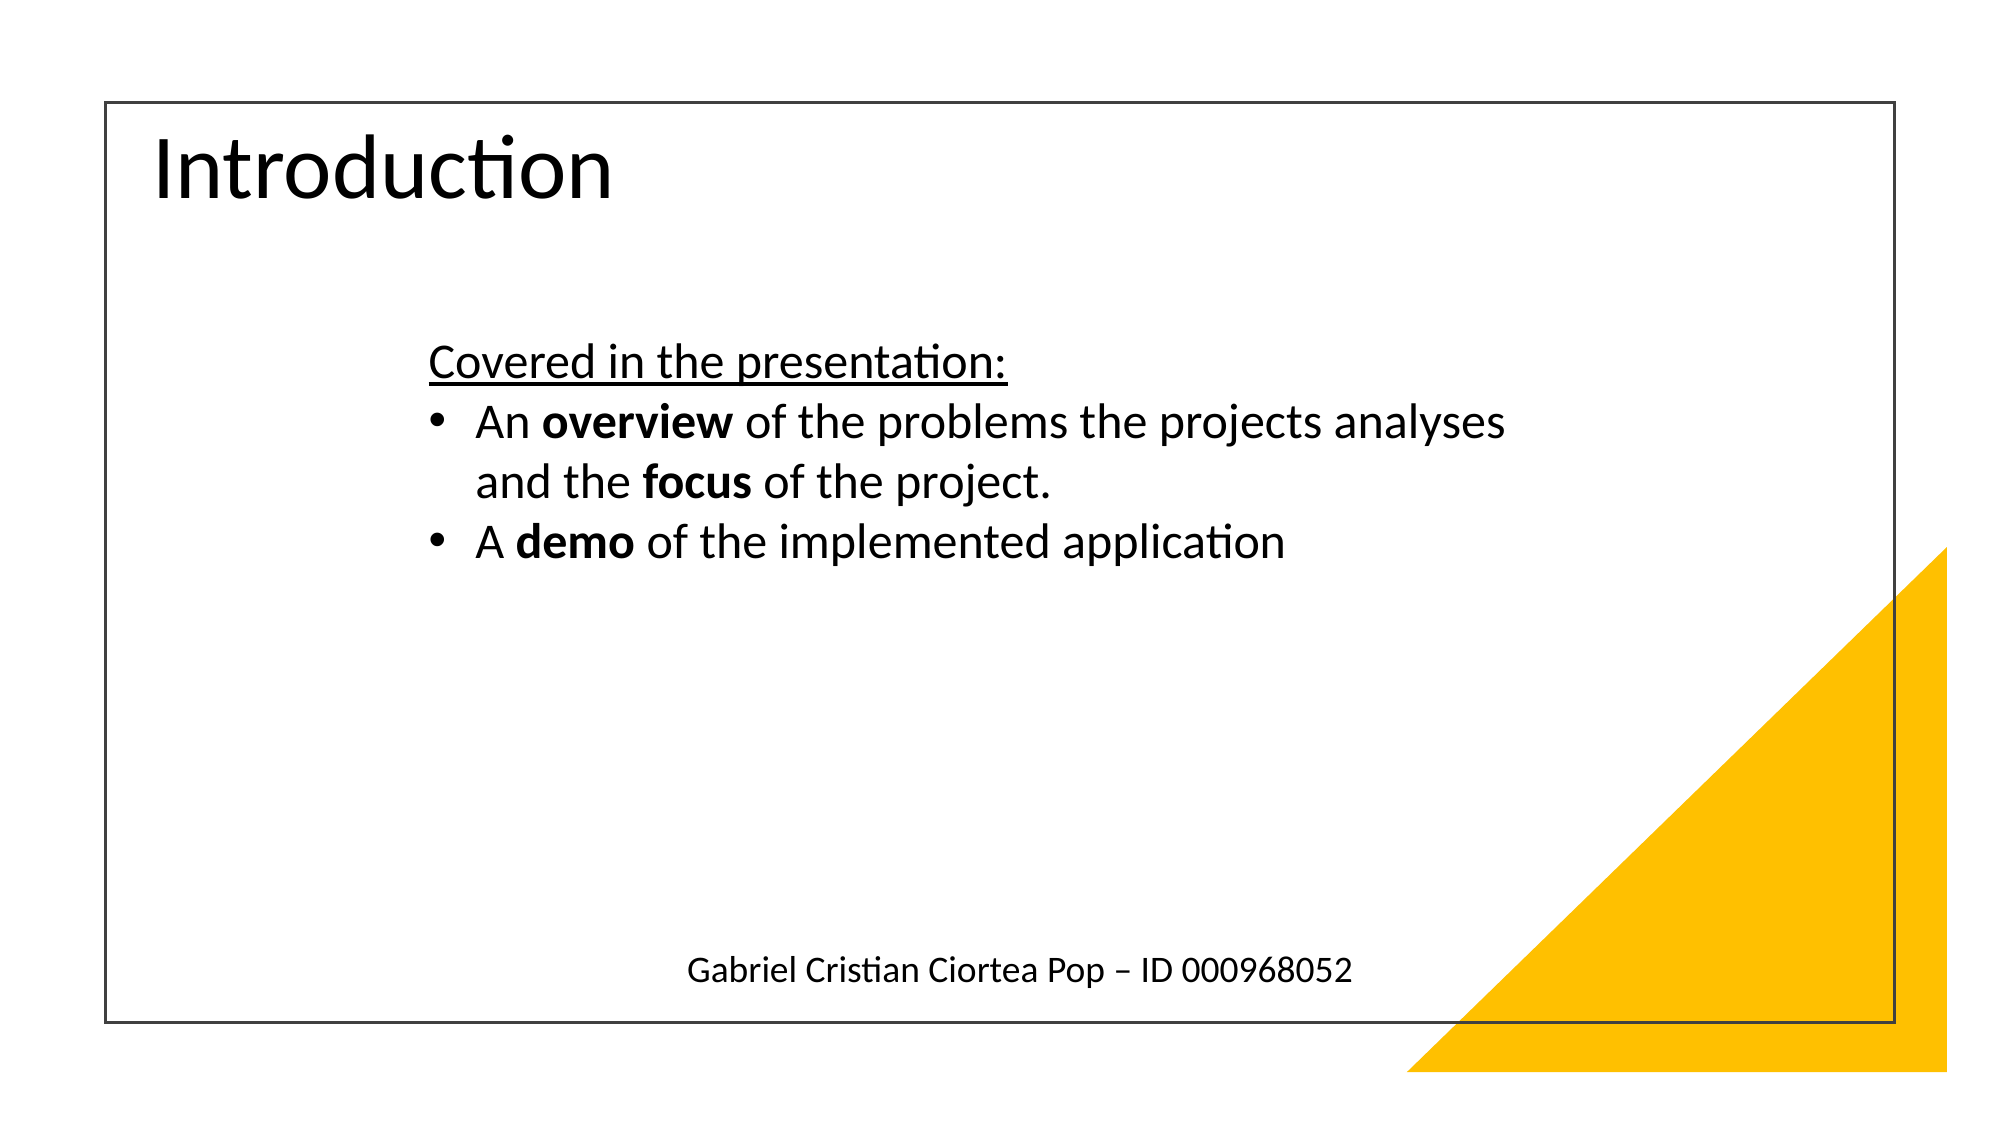

# Introduction

Covered in the presentation:
An overview of the problems the projects analyses and the focus of the project.
A demo of the implemented application

Gabriel Cristian Ciortea Pop – ID 000968052